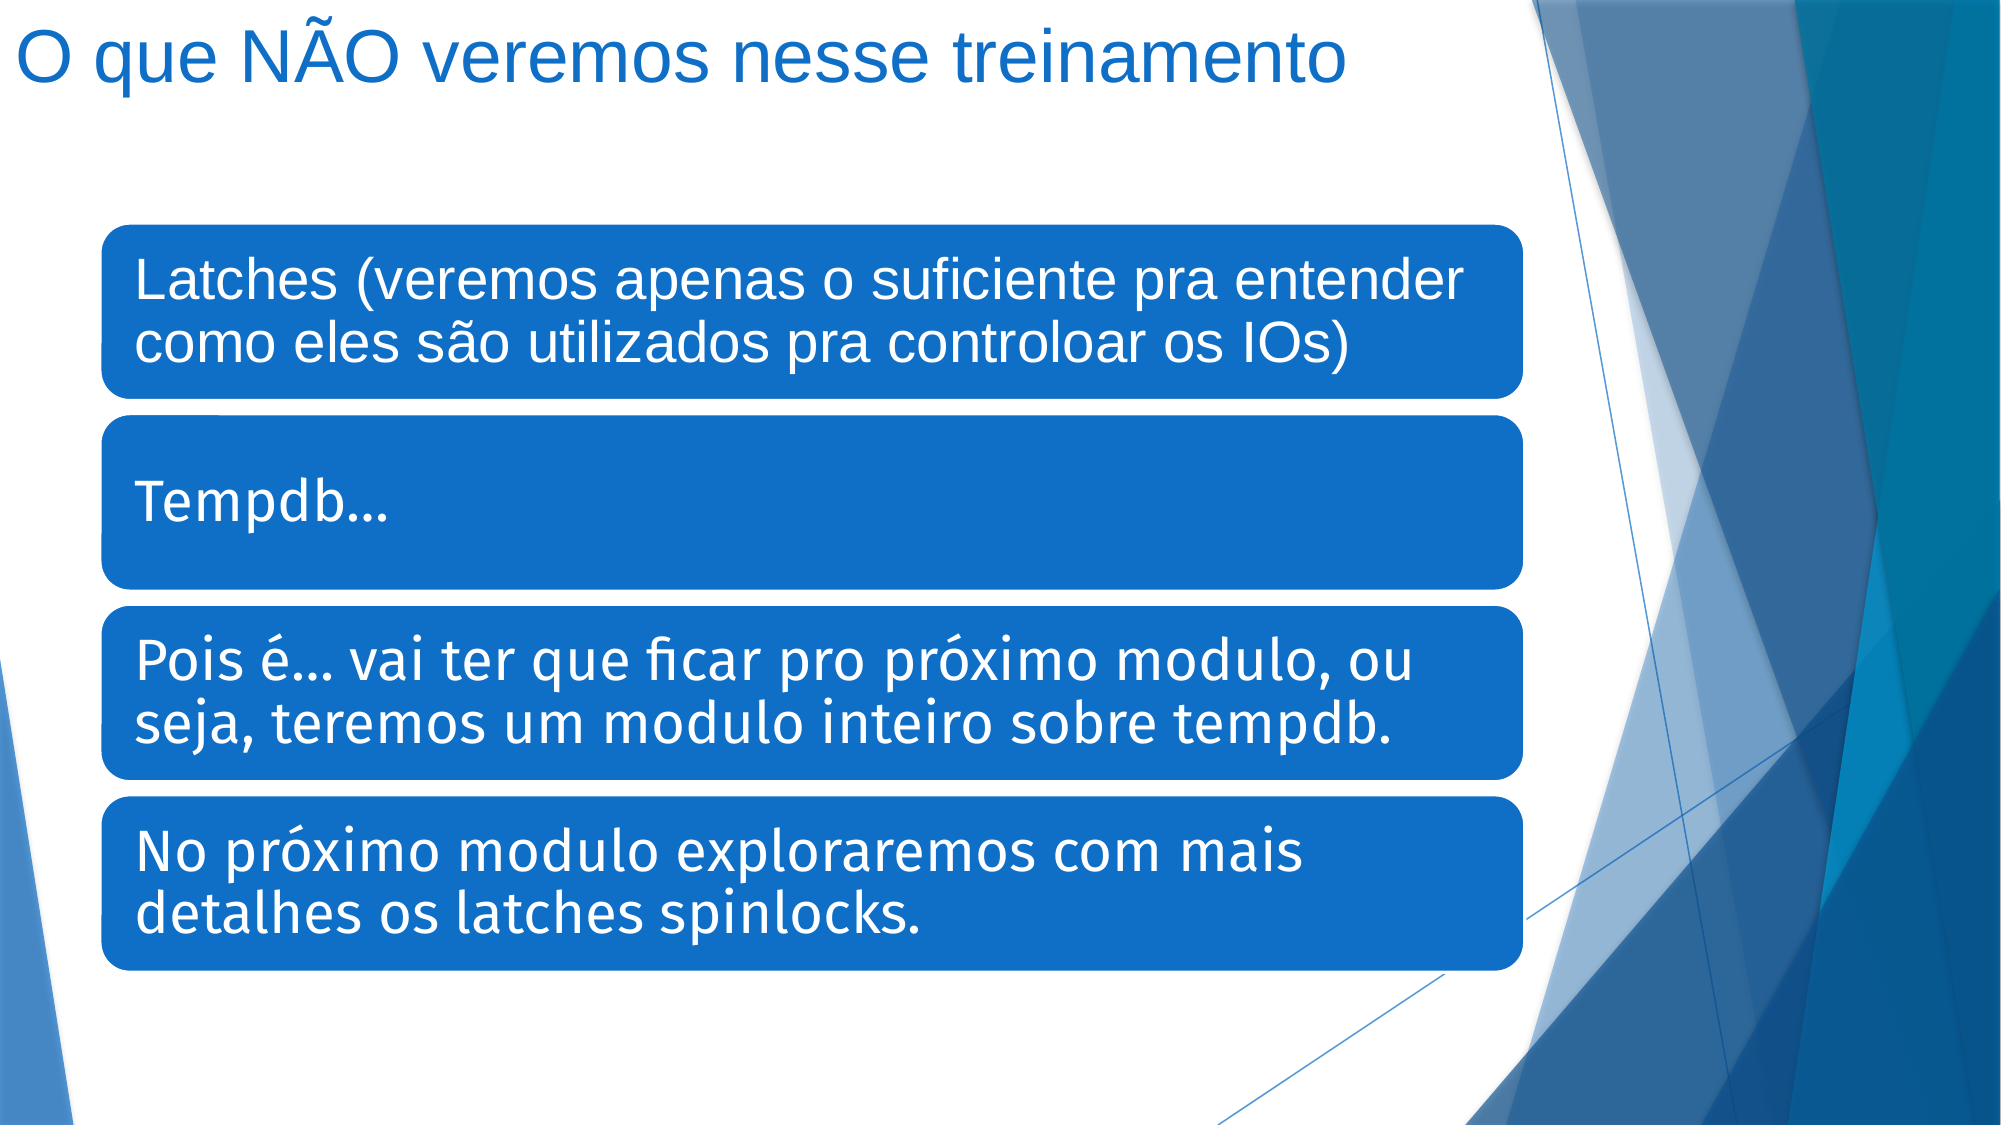

# O que NÃO veremos nesse treinamento
Latches (veremos apenas o suficiente pra entender como eles são utilizados pra controloar os IOs)
Tempdb…
Pois é… vai ter que ficar pro próximo modulo, ou seja, teremos um modulo inteiro sobre tempdb.
No próximo modulo exploraremos com mais detalhes os latches spinlocks.